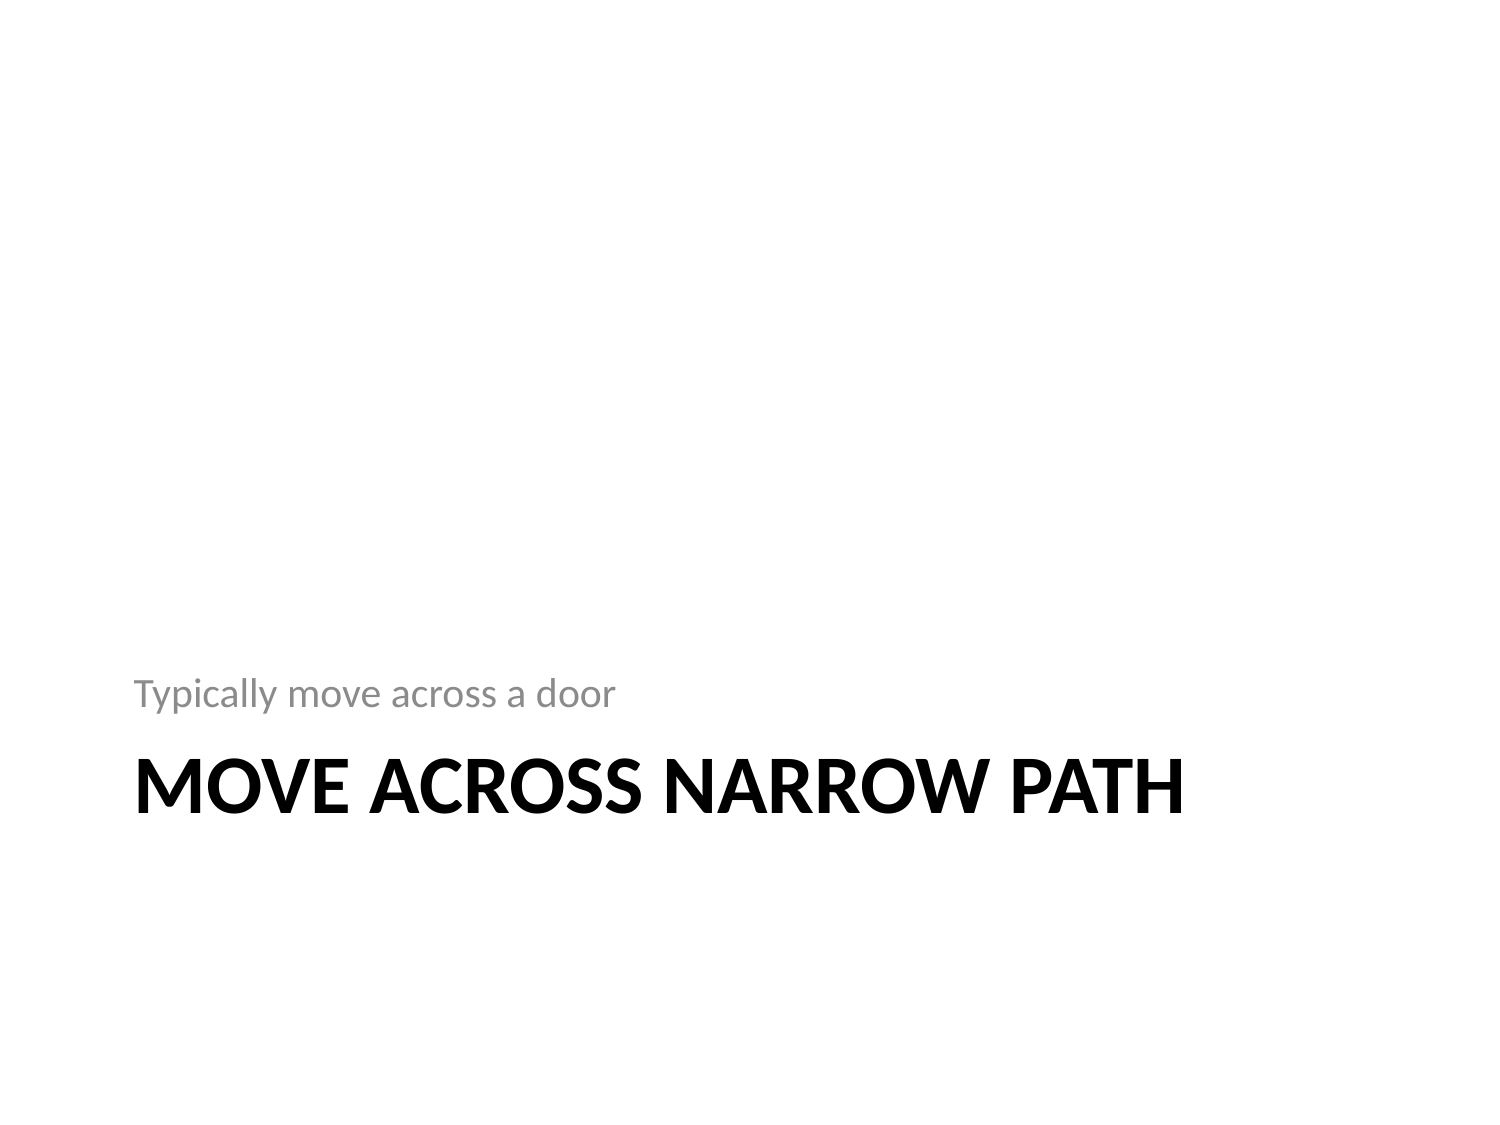

Typically move across a door
# Move Across Narrow Path